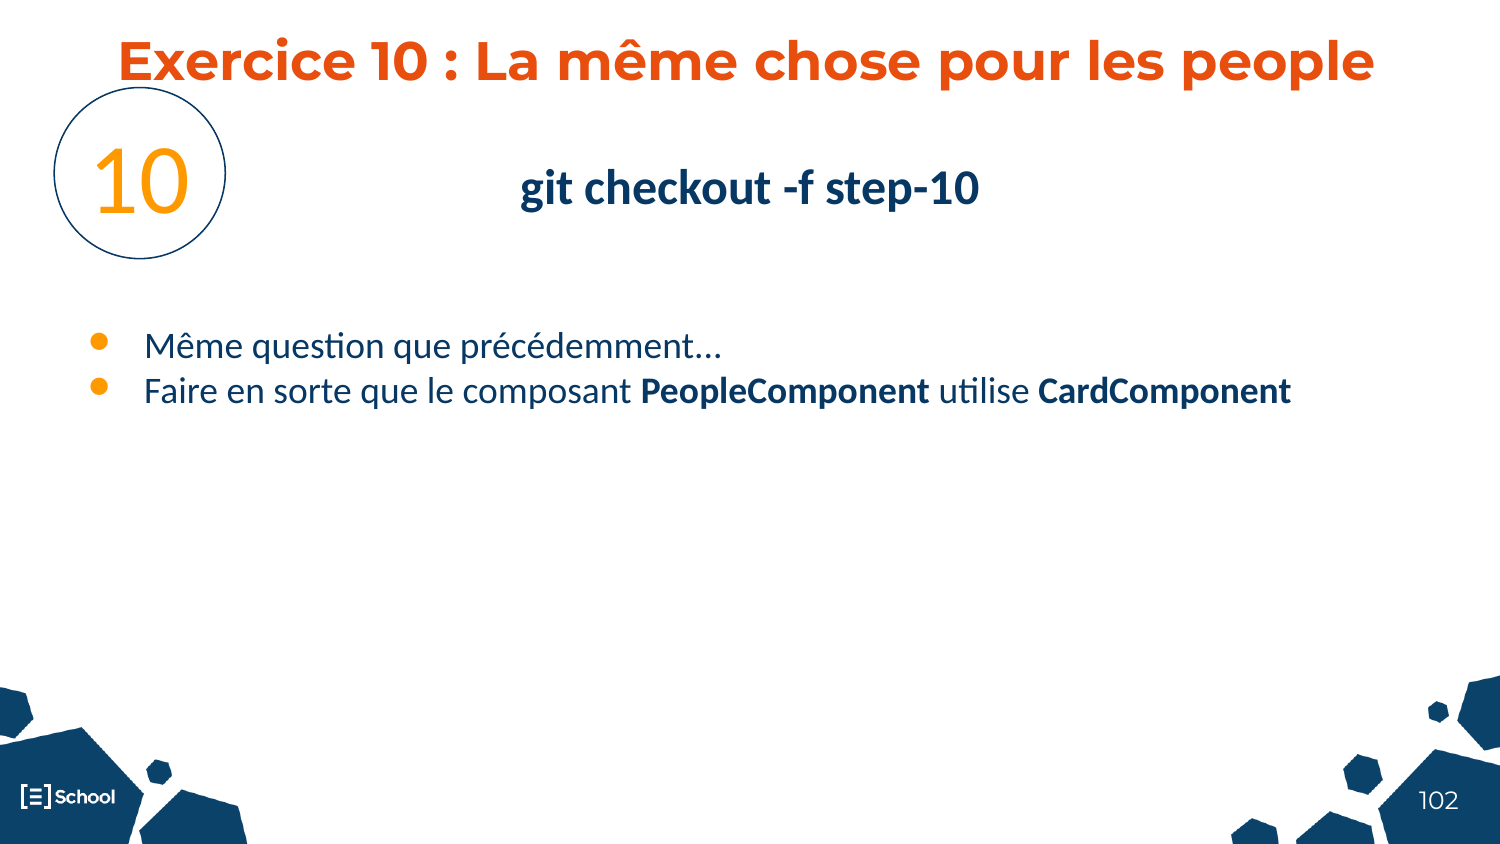

Exercice 10 : La même chose pour les people

10
git checkout -f step-10

Même question que précédemment...
Faire en sorte que le composant PeopleComponent utilise CardComponent
102